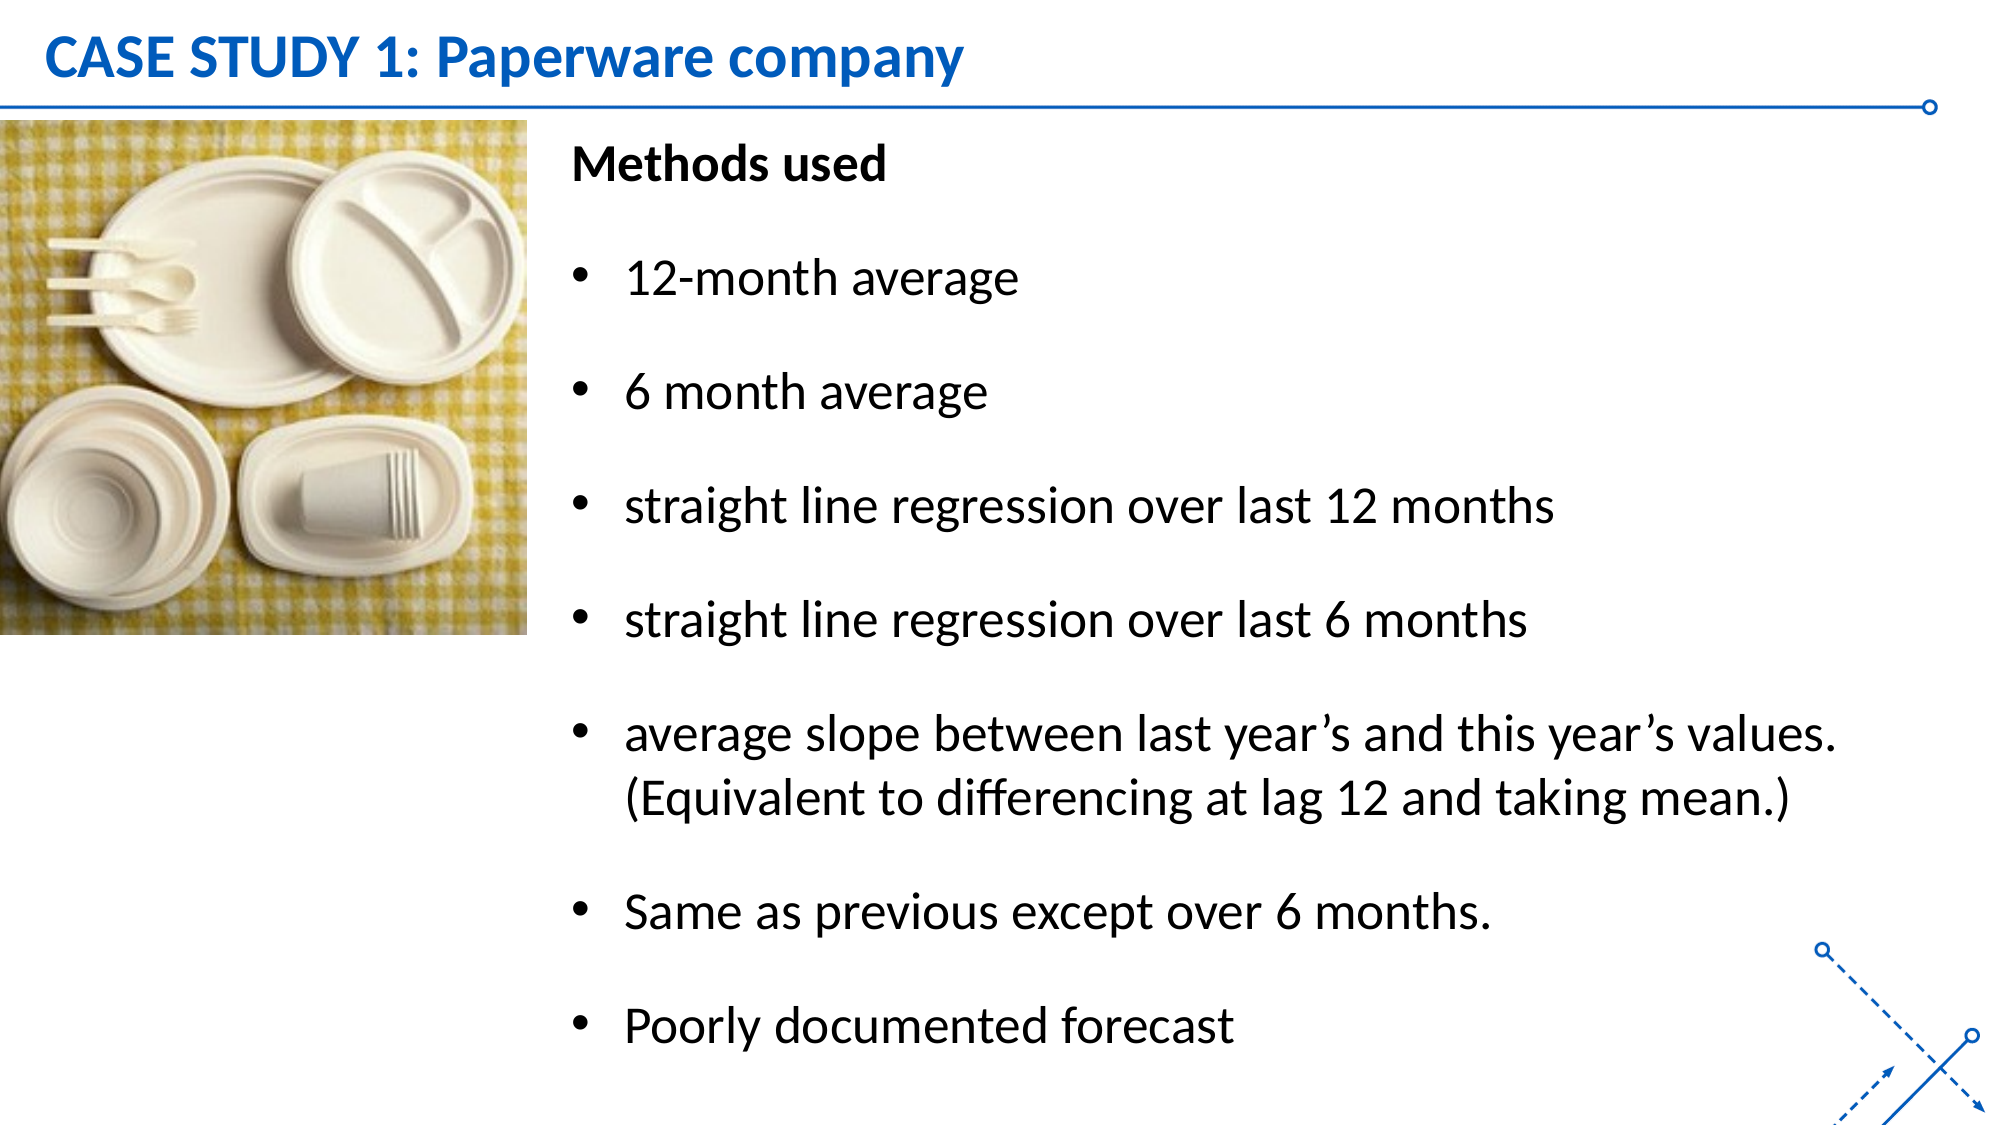

# CASE STUDY 1: Paperware company

Methods used
12-month average
6 month average
straight line regression over last 12 months
straight line regression over last 6 months
average slope between last year’s and this year’s values. (Equivalent to differencing at lag 12 and taking mean.)
Same as previous except over 6 months.
Poorly documented forecast